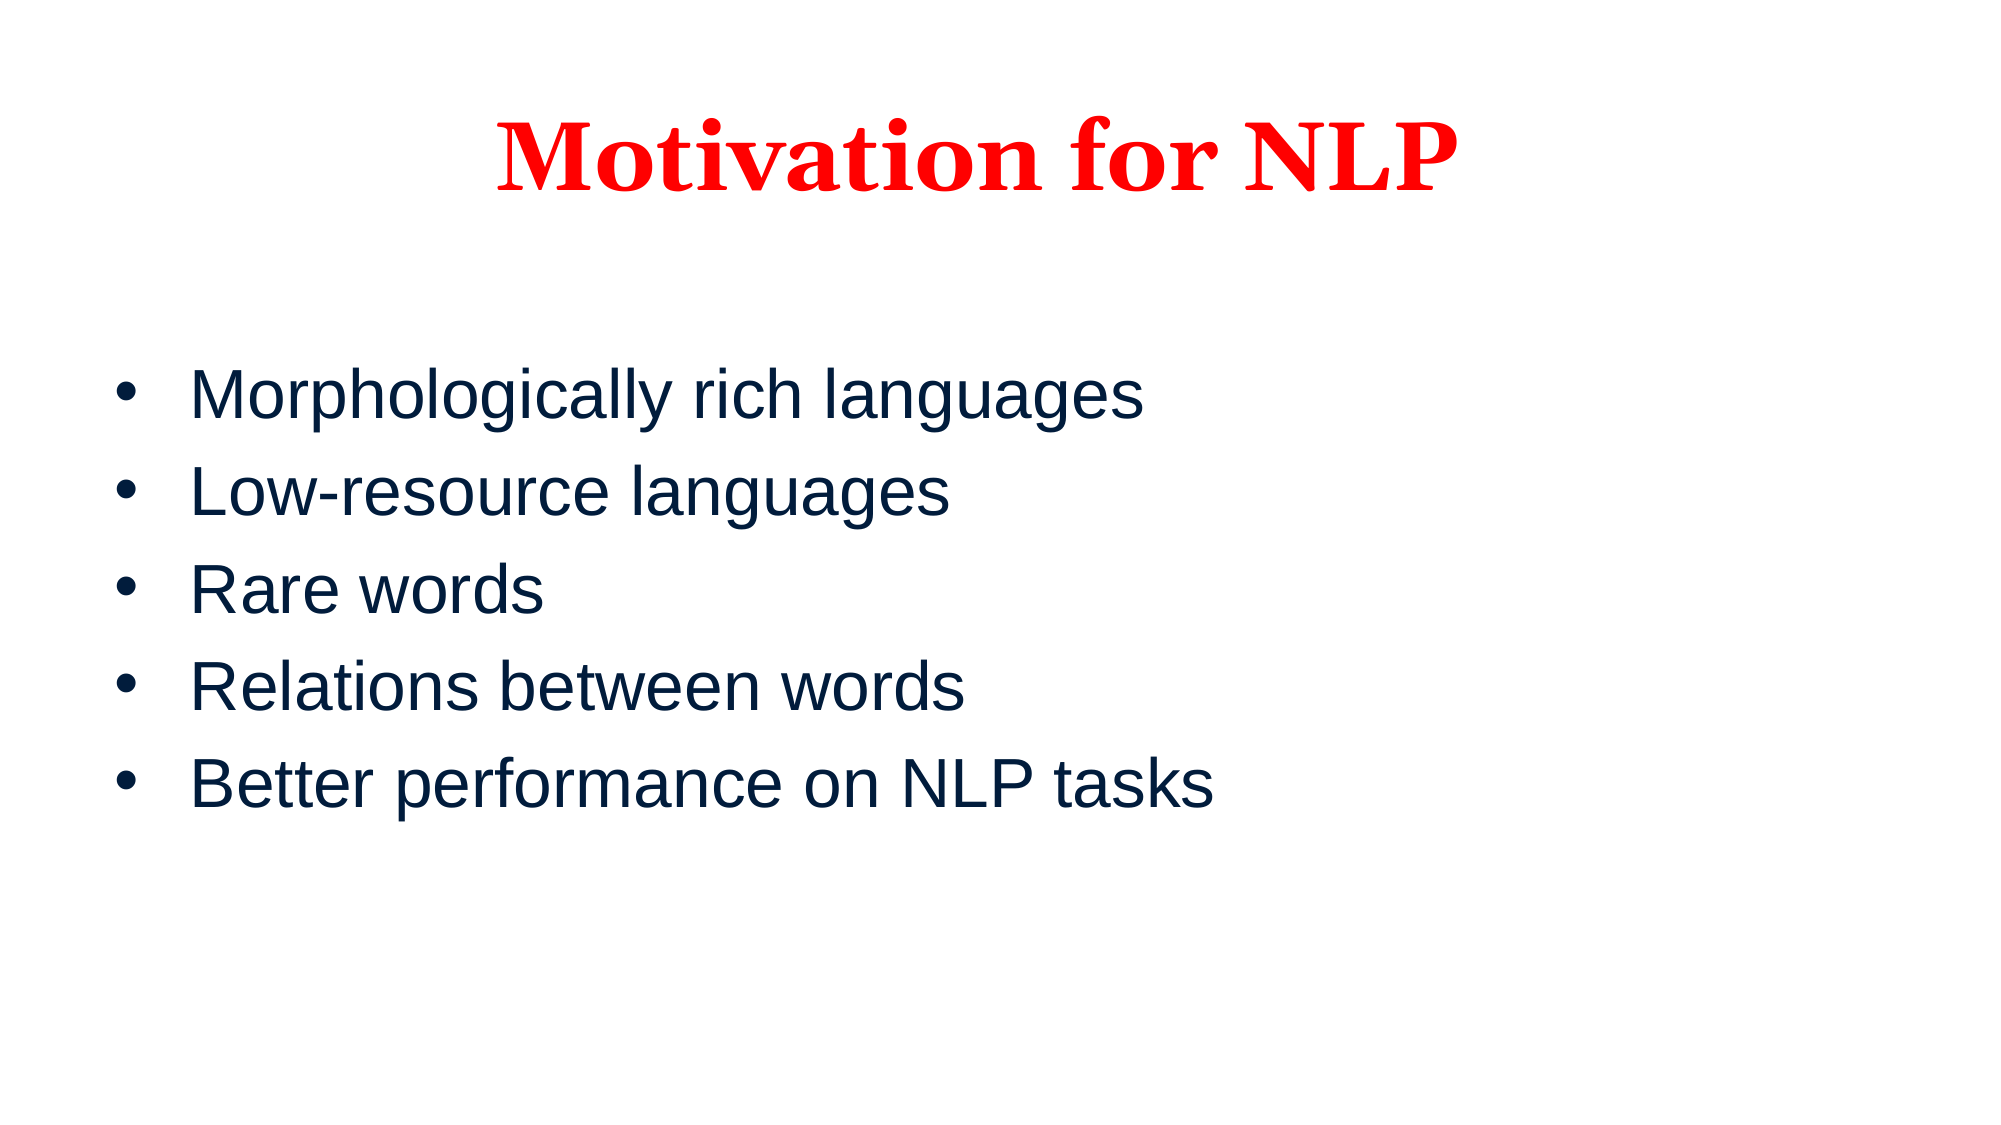

# Motivation for NLP
Morphologically rich languages
Low-resource languages
Rare words
Relations between words
Better performance on NLP tasks